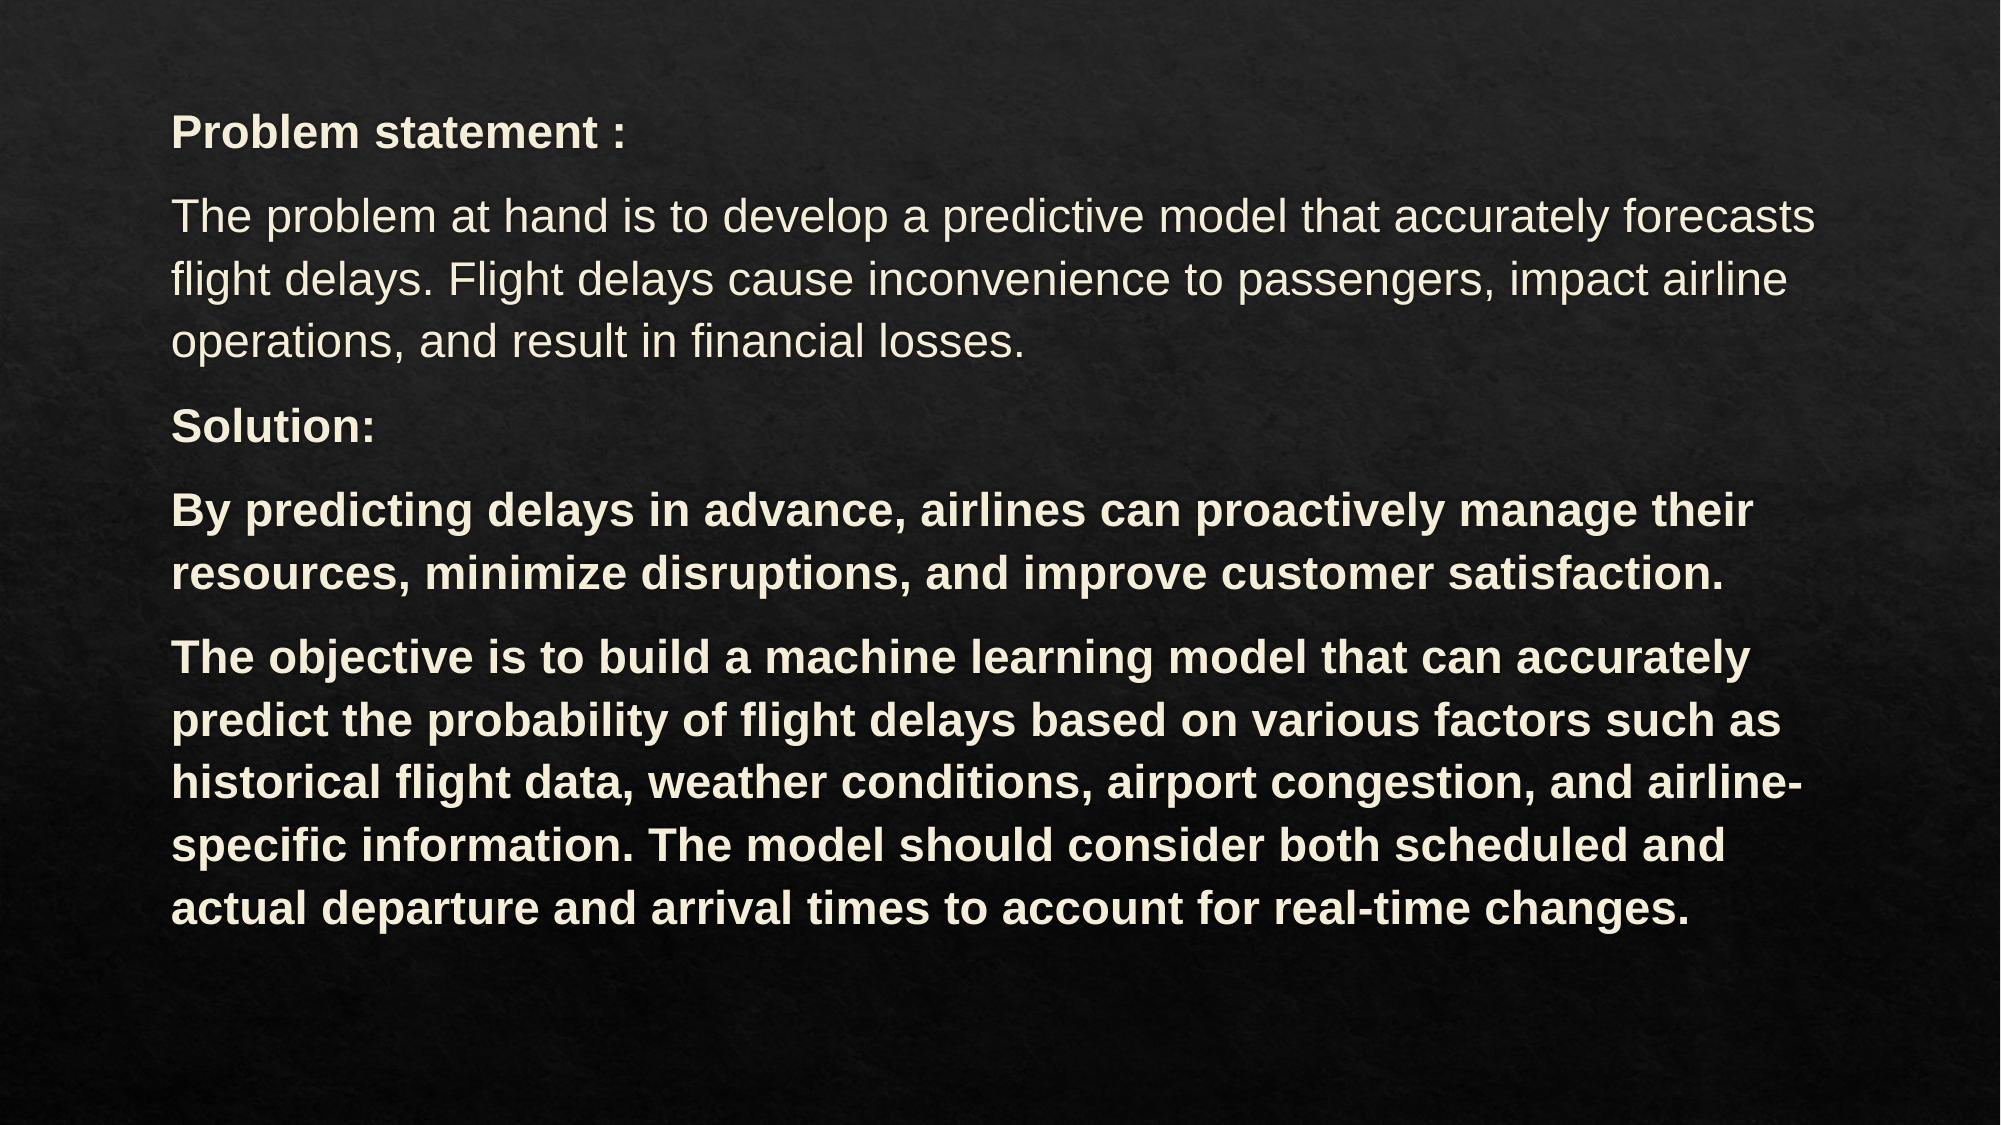

Problem statement :
The problem at hand is to develop a predictive model that accurately forecasts flight delays. Flight delays cause inconvenience to passengers, impact airline operations, and result in financial losses.
Solution:
By predicting delays in advance, airlines can proactively manage their resources, minimize disruptions, and improve customer satisfaction.
The objective is to build a machine learning model that can accurately predict the probability of flight delays based on various factors such as historical flight data, weather conditions, airport congestion, and airline-specific information. The model should consider both scheduled and actual departure and arrival times to account for real-time changes.